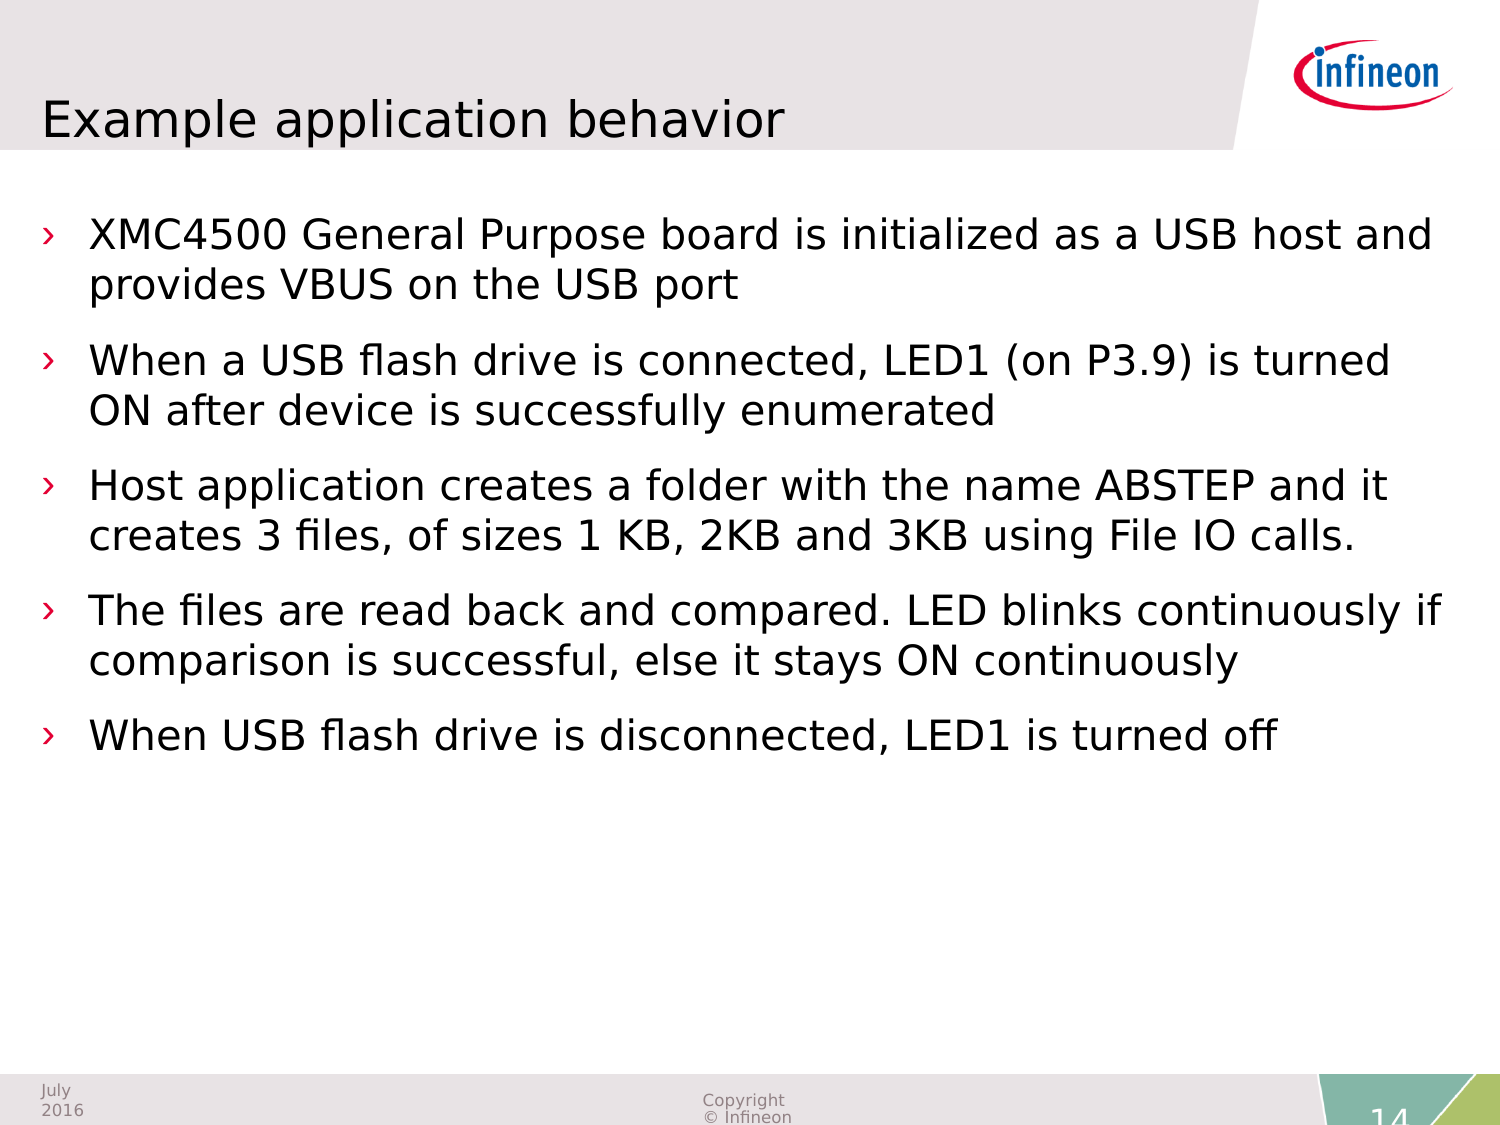

# Example application behavior
XMC4500 General Purpose board is initialized as a USB host and provides VBUS on the USB port
When a USB flash drive is connected, LED1 (on P3.9) is turned ON after device is successfully enumerated
Host application creates a folder with the name ABSTEP and it creates 3 files, of sizes 1 KB, 2KB and 3KB using File IO calls.
The files are read back and compared. LED blinks continuously if comparison is successful, else it stays ON continuously
When USB flash drive is disconnected, LED1 is turned off

14
July 2016
Copyright © Infineon Technologies AG 2016. All rights reserved.